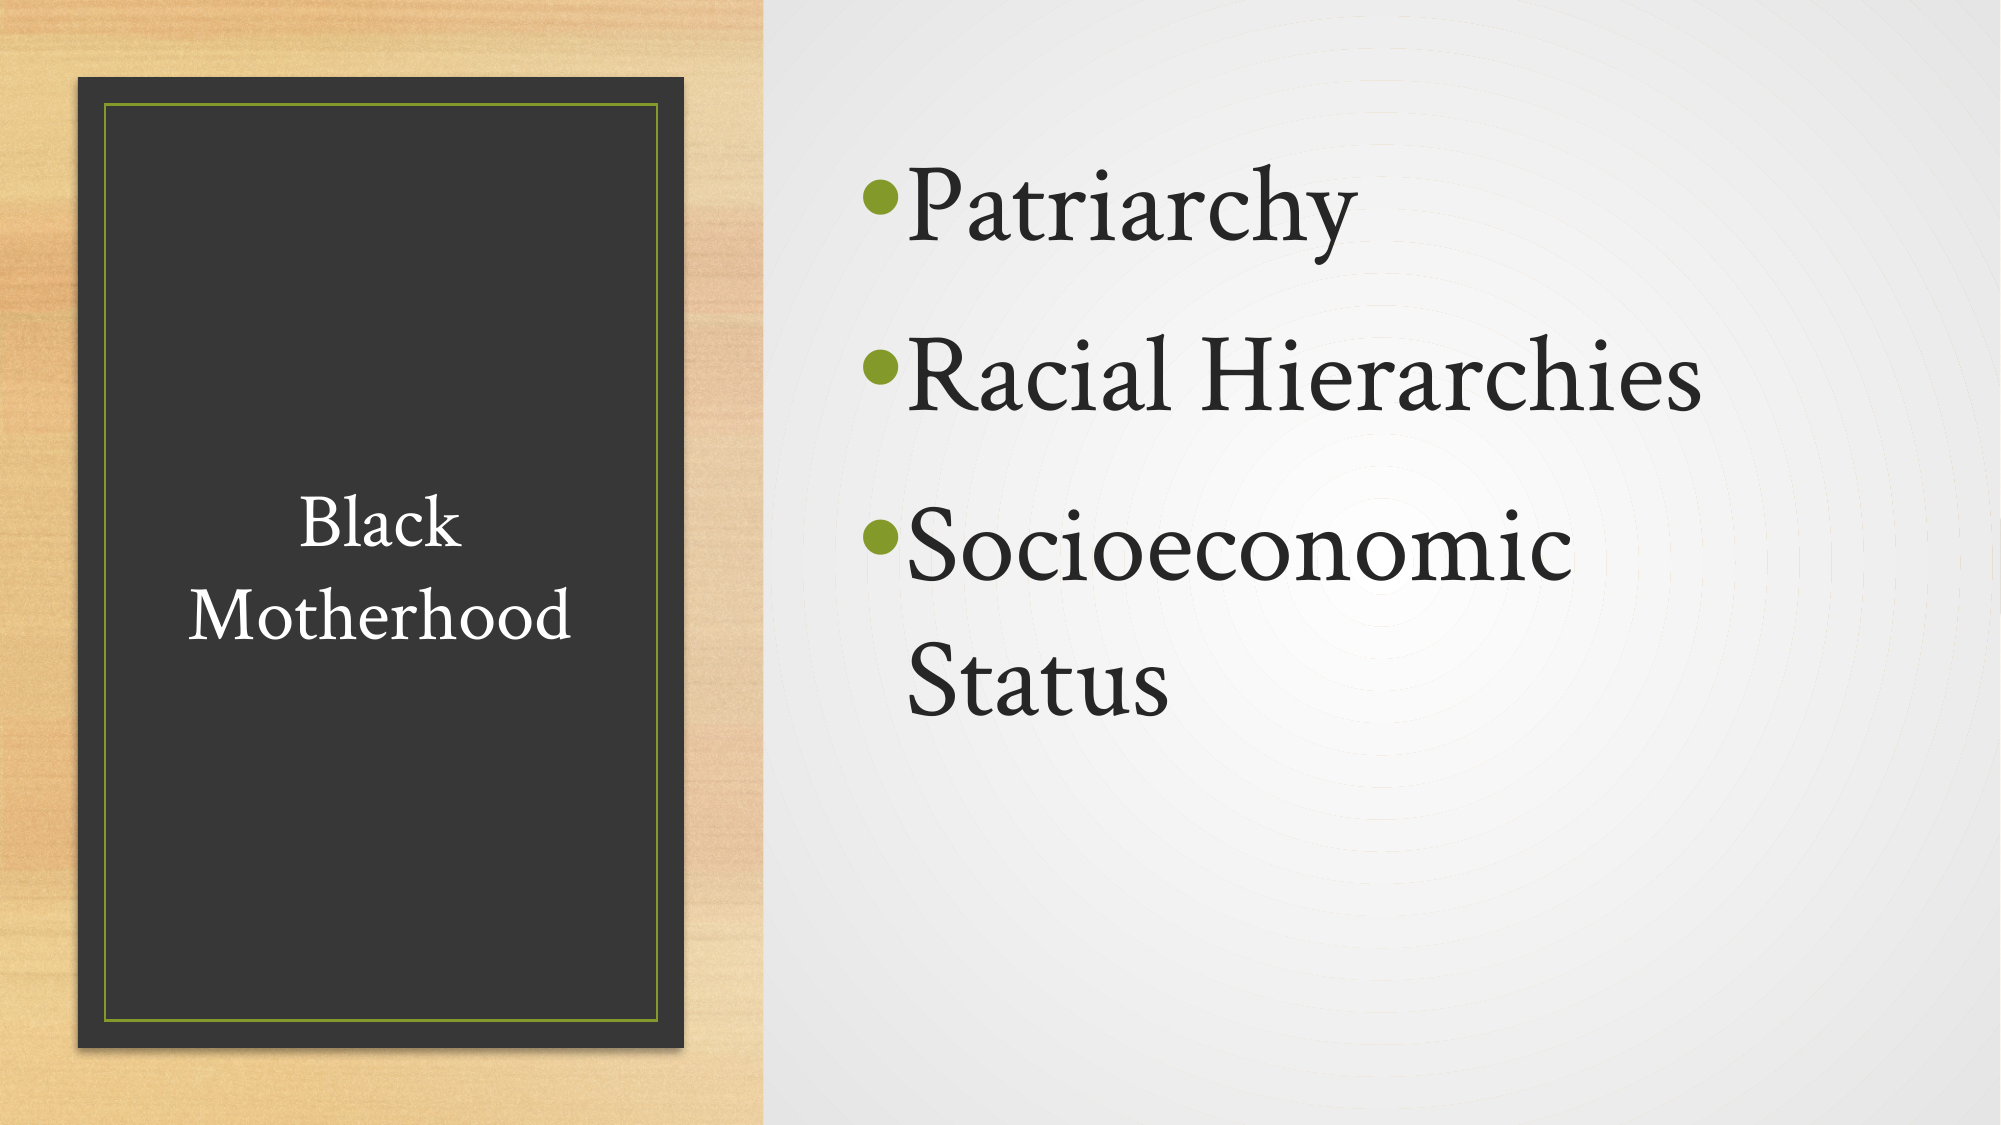

Patriarchy
Racial Hierarchies
Socioeconomic Status

# Black Motherhood